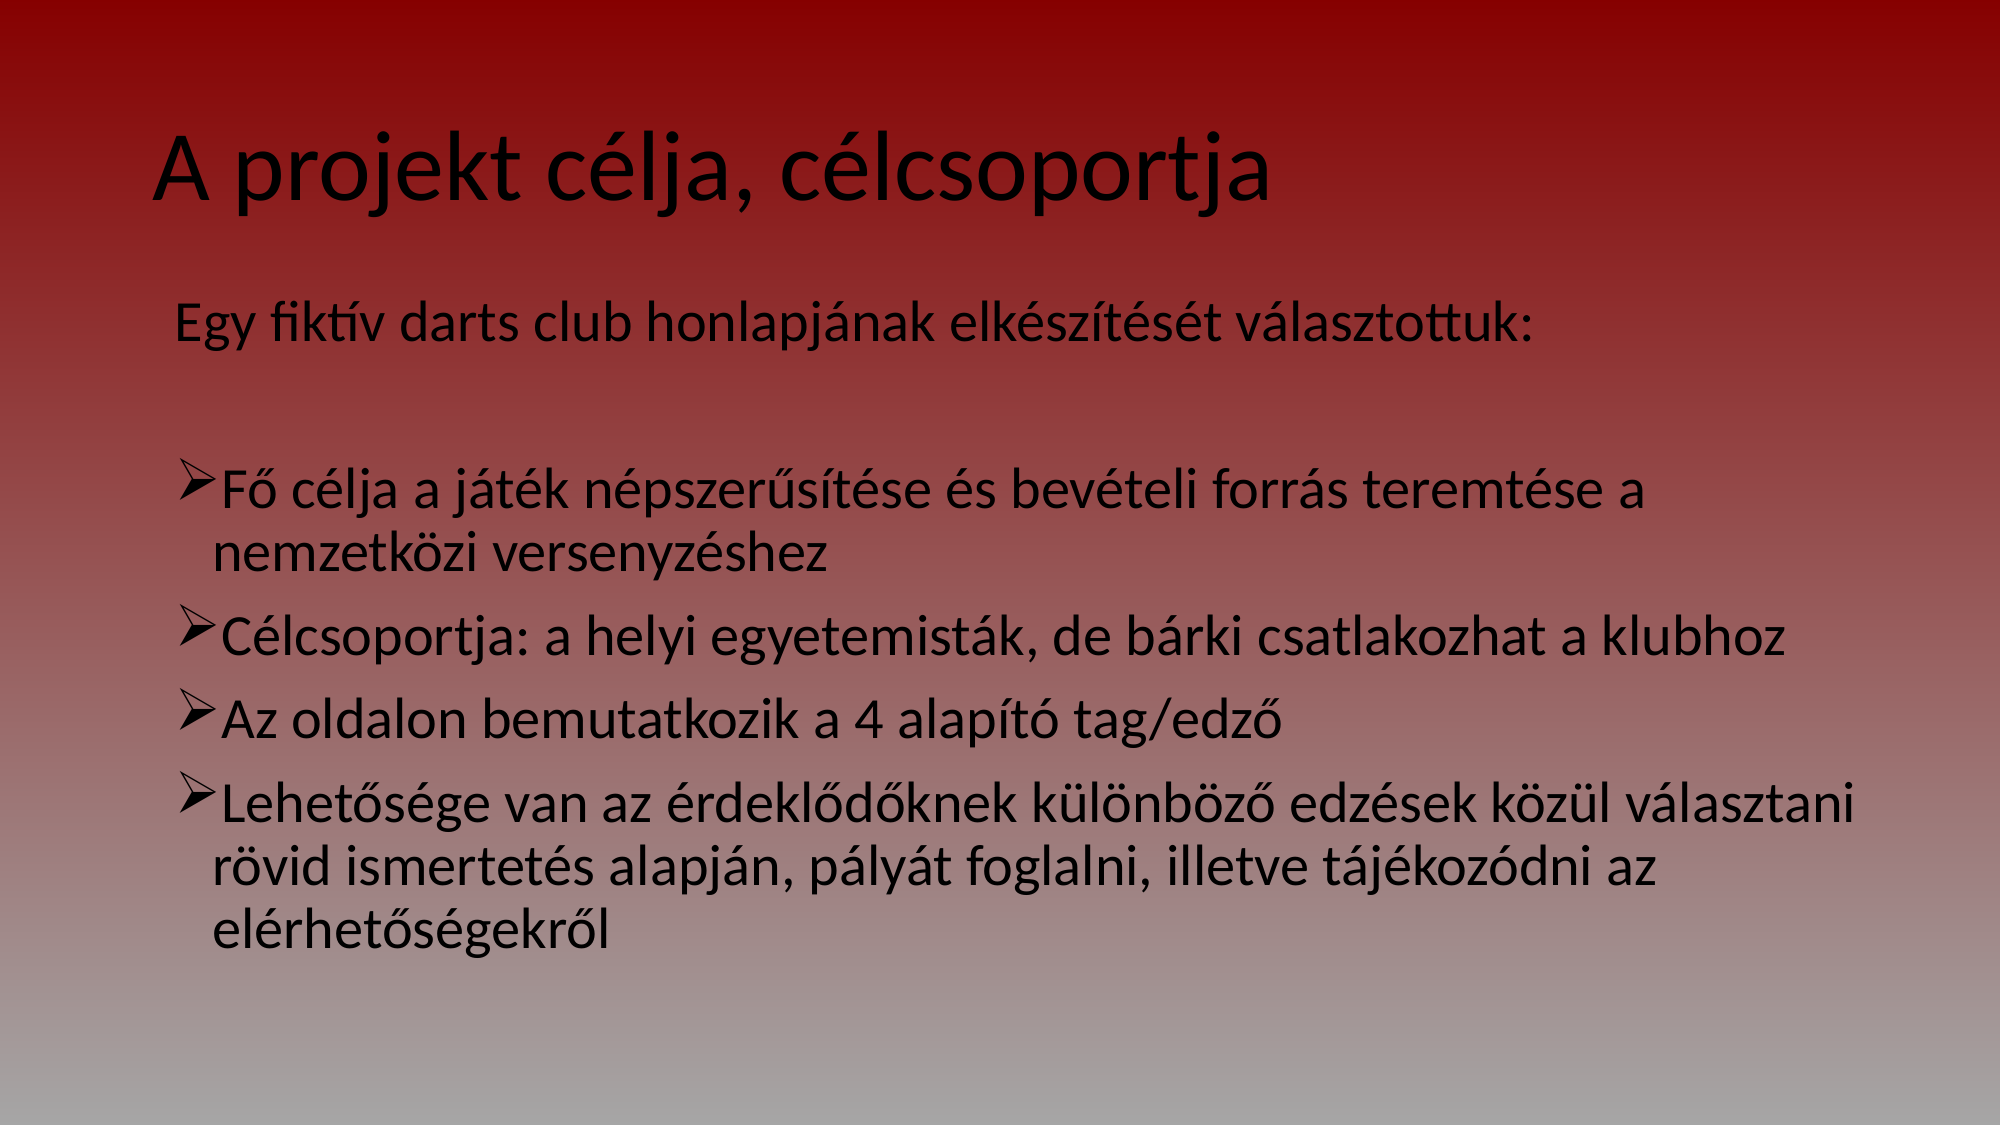

# A projekt célja, célcsoportja
Egy fiktív darts club honlapjának elkészítését választottuk:

Fő célja a játék népszerűsítése és bevételi forrás teremtése a nemzetközi versenyzéshez
Célcsoportja: a helyi egyetemisták, de bárki csatlakozhat a klubhoz
Az oldalon bemutatkozik a 4 alapító tag/edző
Lehetősége van az érdeklődőknek különböző edzések közül választani rövid ismertetés alapján, pályát foglalni, illetve tájékozódni az elérhetőségekről